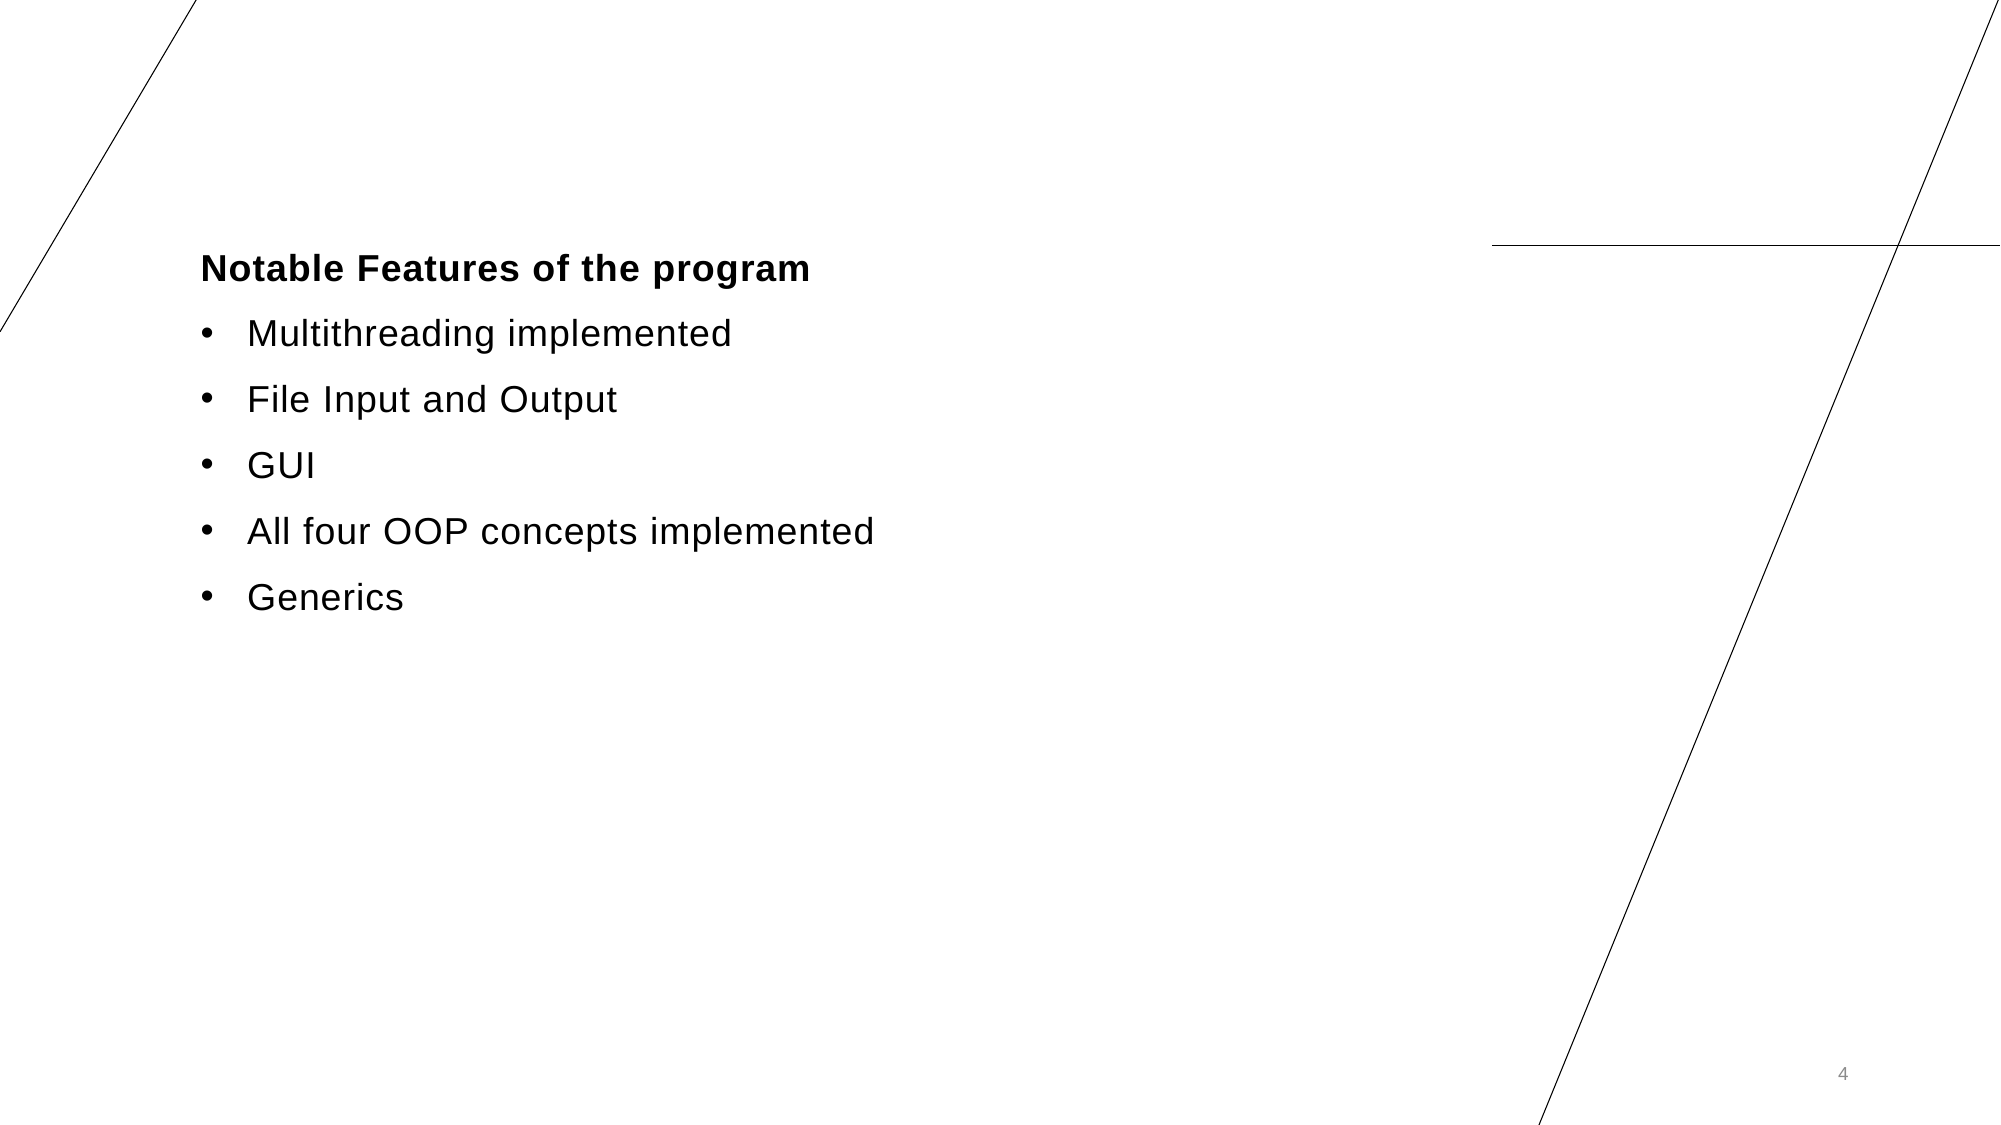

Notable Features of the program
Multithreading implemented
File Input and Output
GUI
All four OOP concepts implemented
Generics
4